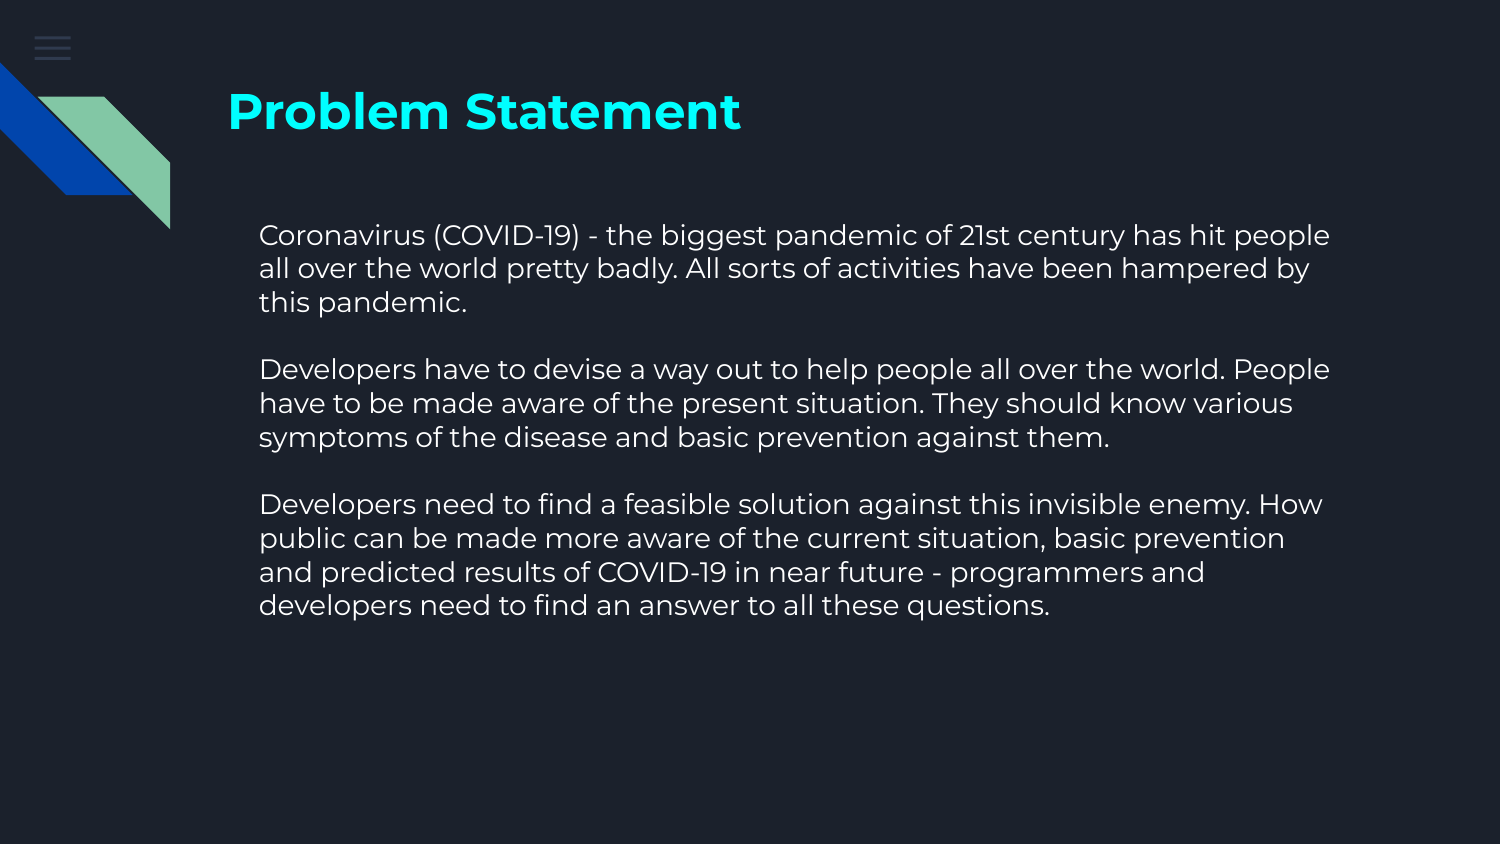

# Problem Statement
Coronavirus (COVID-19) - the biggest pandemic of 21st century has hit people all over the world pretty badly. All sorts of activities have been hampered by this pandemic.

Developers have to devise a way out to help people all over the world. People have to be made aware of the present situation. They should know various symptoms of the disease and basic prevention against them.

Developers need to find a feasible solution against this invisible enemy. How public can be made more aware of the current situation, basic prevention and predicted results of COVID-19 in near future - programmers and developers need to find an answer to all these questions.